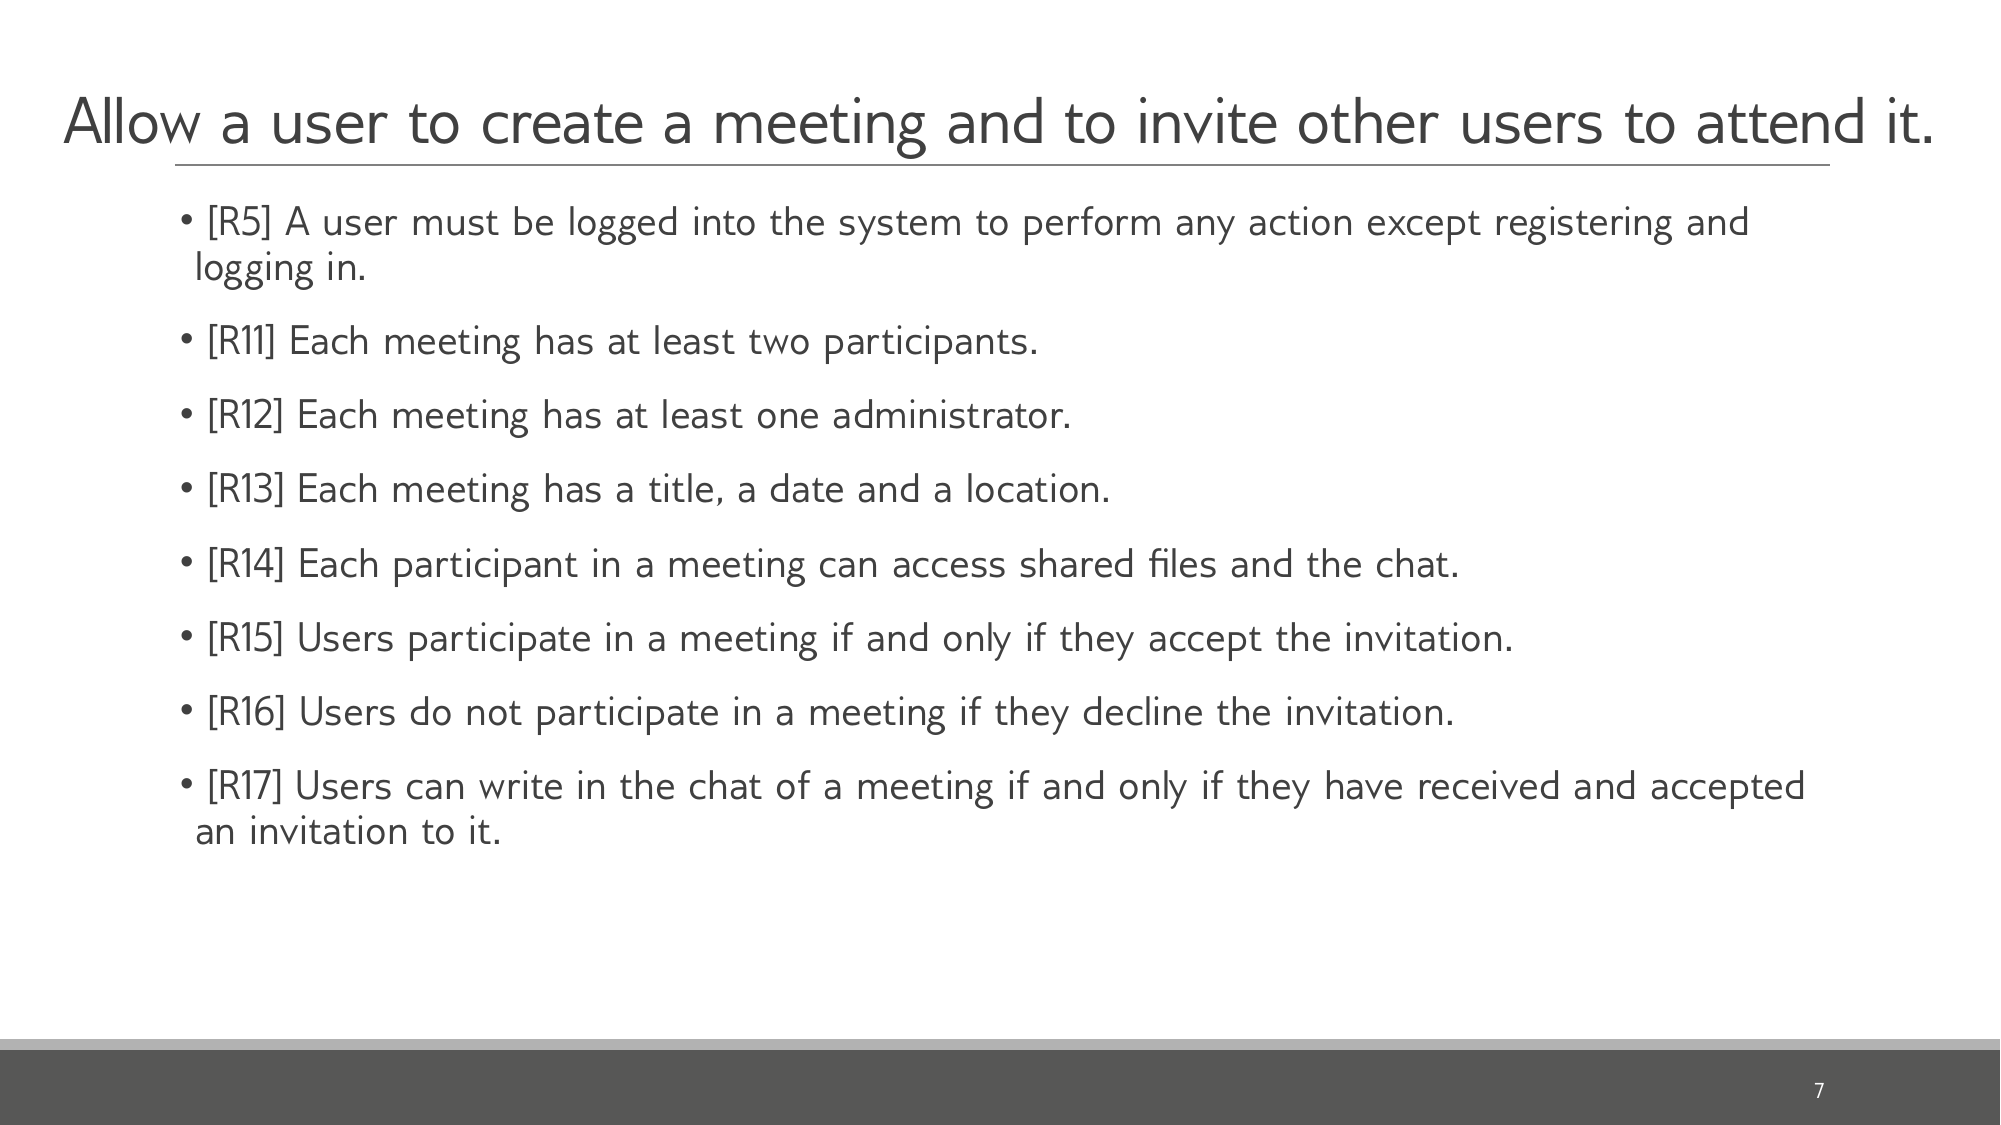

# Allow a user to create a meeting and to invite other users to attend it.
 [R5] A user must be logged into the system to perform any action except registering and logging in.
 [R11] Each meeting has at least two participants.
 [R12] Each meeting has at least one administrator.
 [R13] Each meeting has a title, a date and a location.
 [R14] Each participant in a meeting can access shared files and the chat.
 [R15] Users participate in a meeting if and only if they accept the invitation.
 [R16] Users do not participate in a meeting if they decline the invitation.
 [R17] Users can write in the chat of a meeting if and only if they have received and accepted an invitation to it.

7